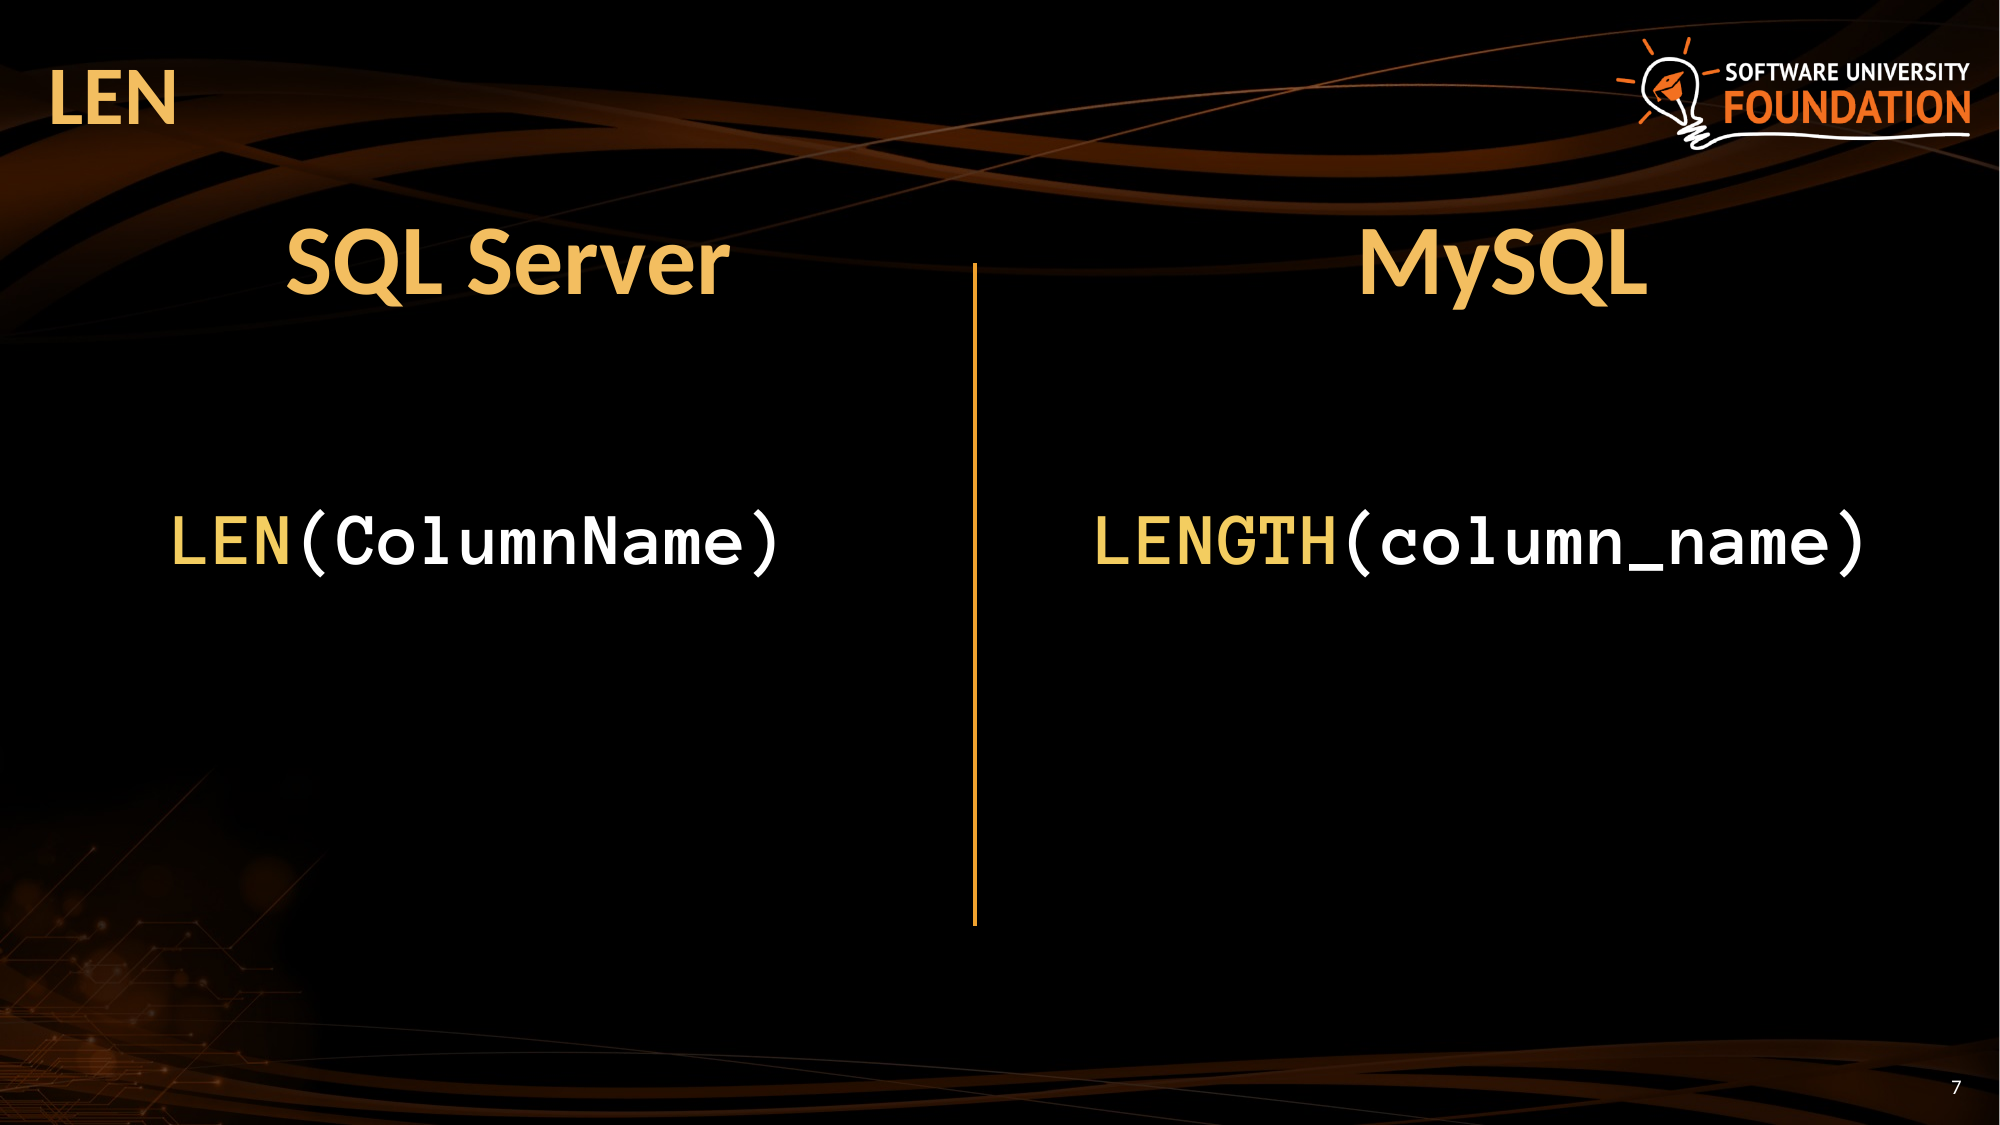

# LEN
MySQL

SQL Server

LENGTH(column_name)
LEN(ColumnName)
7